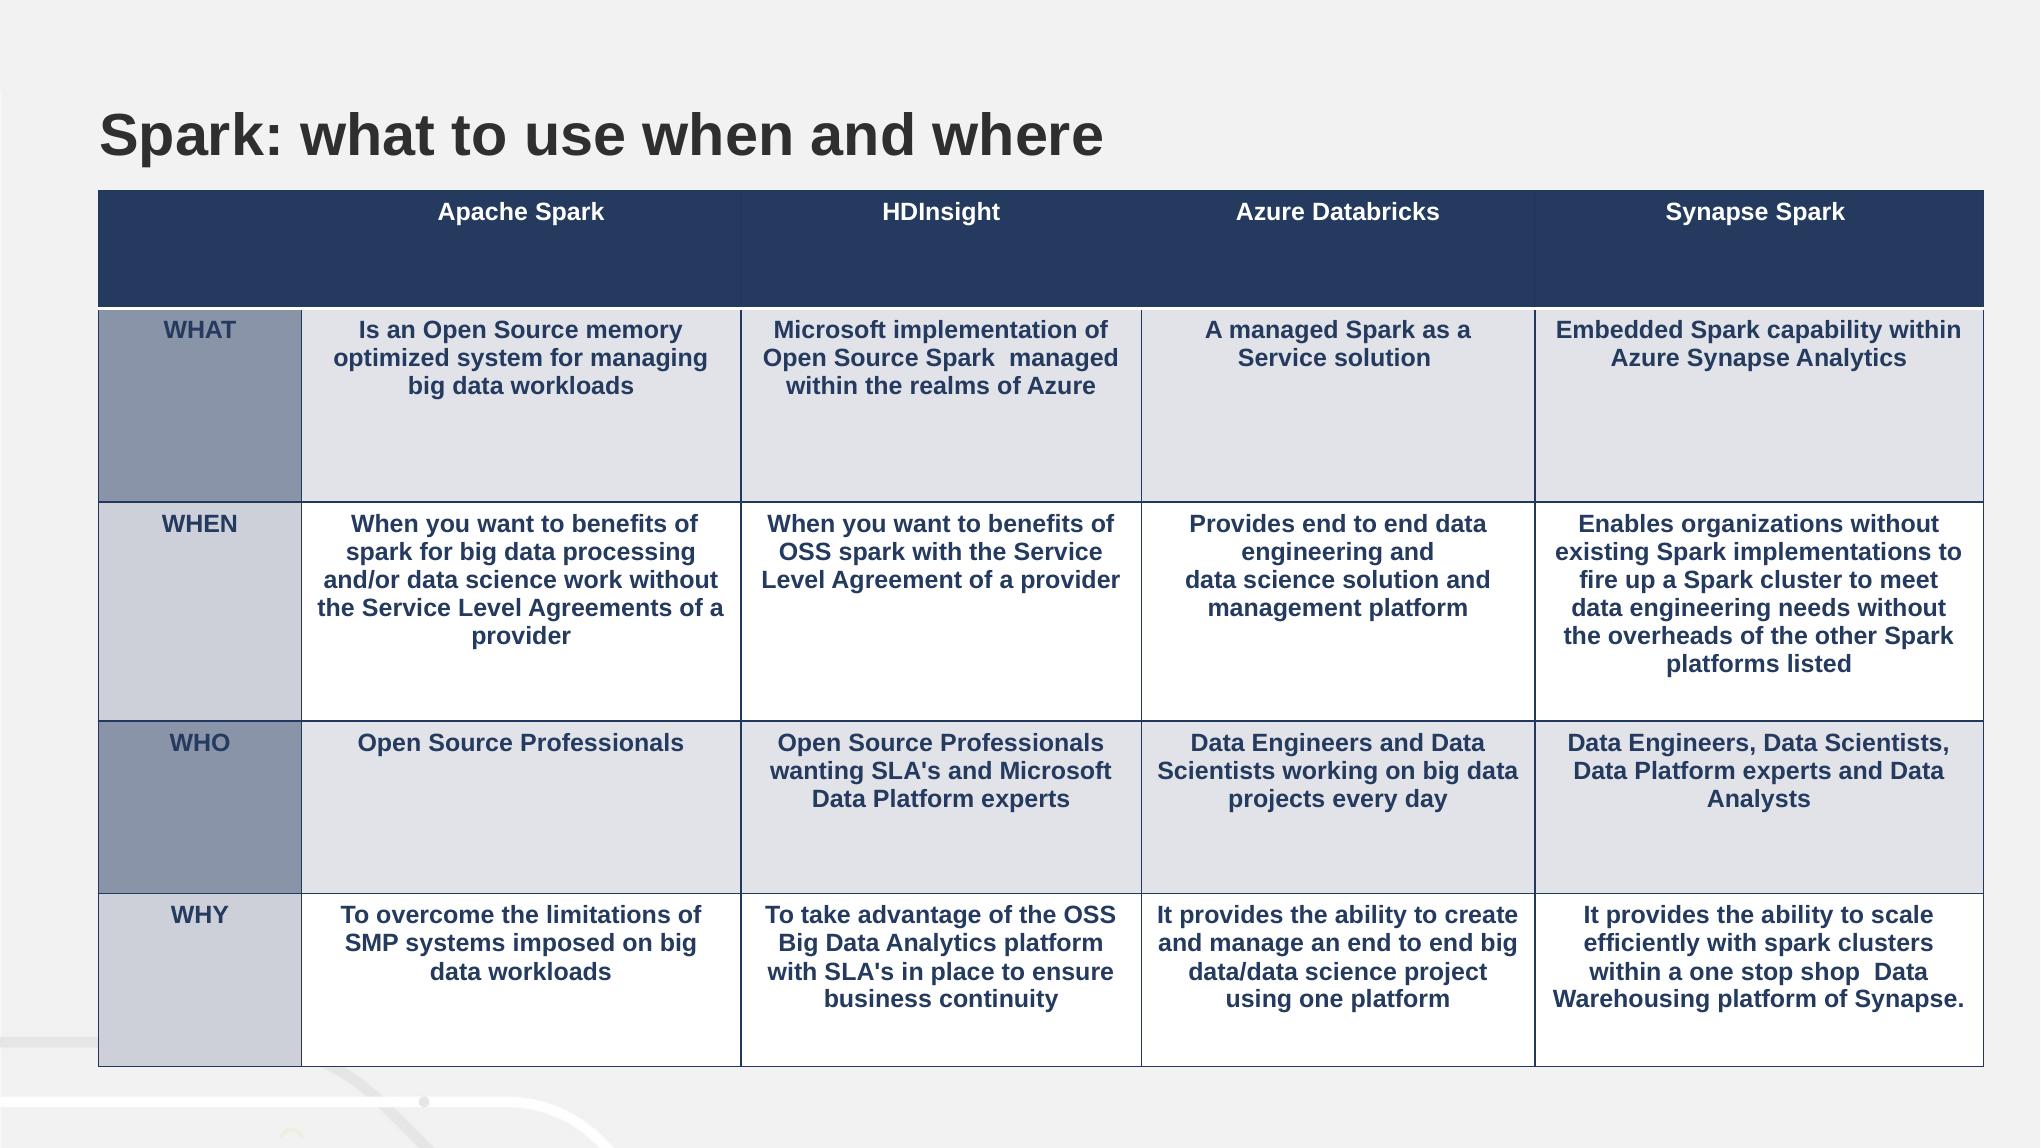

# Spark: what to use when and where
|  | Apache Spark | HDInsight | Azure Databricks | Synapse Spark |
| --- | --- | --- | --- | --- |
| WHAT | Is an Open Source memory optimized system for managing big data workloads | Microsoft implementation of Open Source Spark  managed within the realms of Azure | A managed Spark as a Service solution | Embedded Spark capability within Azure Synapse Analytics |
| WHEN | When you want to benefits of spark for big data processing and/or data science work without the Service Level Agreements of a provider | When you want to benefits of OSS spark with the Service Level Agreement of a provider | Provides end to end data engineering and data science solution and management platform | Enables organizations without existing Spark implementations to fire up a Spark cluster to meet data engineering needs without the overheads of the other Spark platforms listed |
| WHO | Open Source Professionals | Open Source Professionals wanting SLA's and Microsoft Data Platform experts | Data Engineers and Data Scientists working on big data projects every day | Data Engineers, Data Scientists, Data Platform experts and Data Analysts |
| WHY | To overcome the limitations of SMP systems imposed on big data workloads | To take advantage of the OSS Big Data Analytics platform with SLA's in place to ensure business continuity | It provides the ability to create and manage an end to end big data/data science project using one platform | It provides the ability to scale efficiently with spark clusters within a one stop shop Data Warehousing platform of Synapse. |
Apache Spark
Azure Databricks

Great point
Did you know…

Wow, another great point!
OK, but did you know…